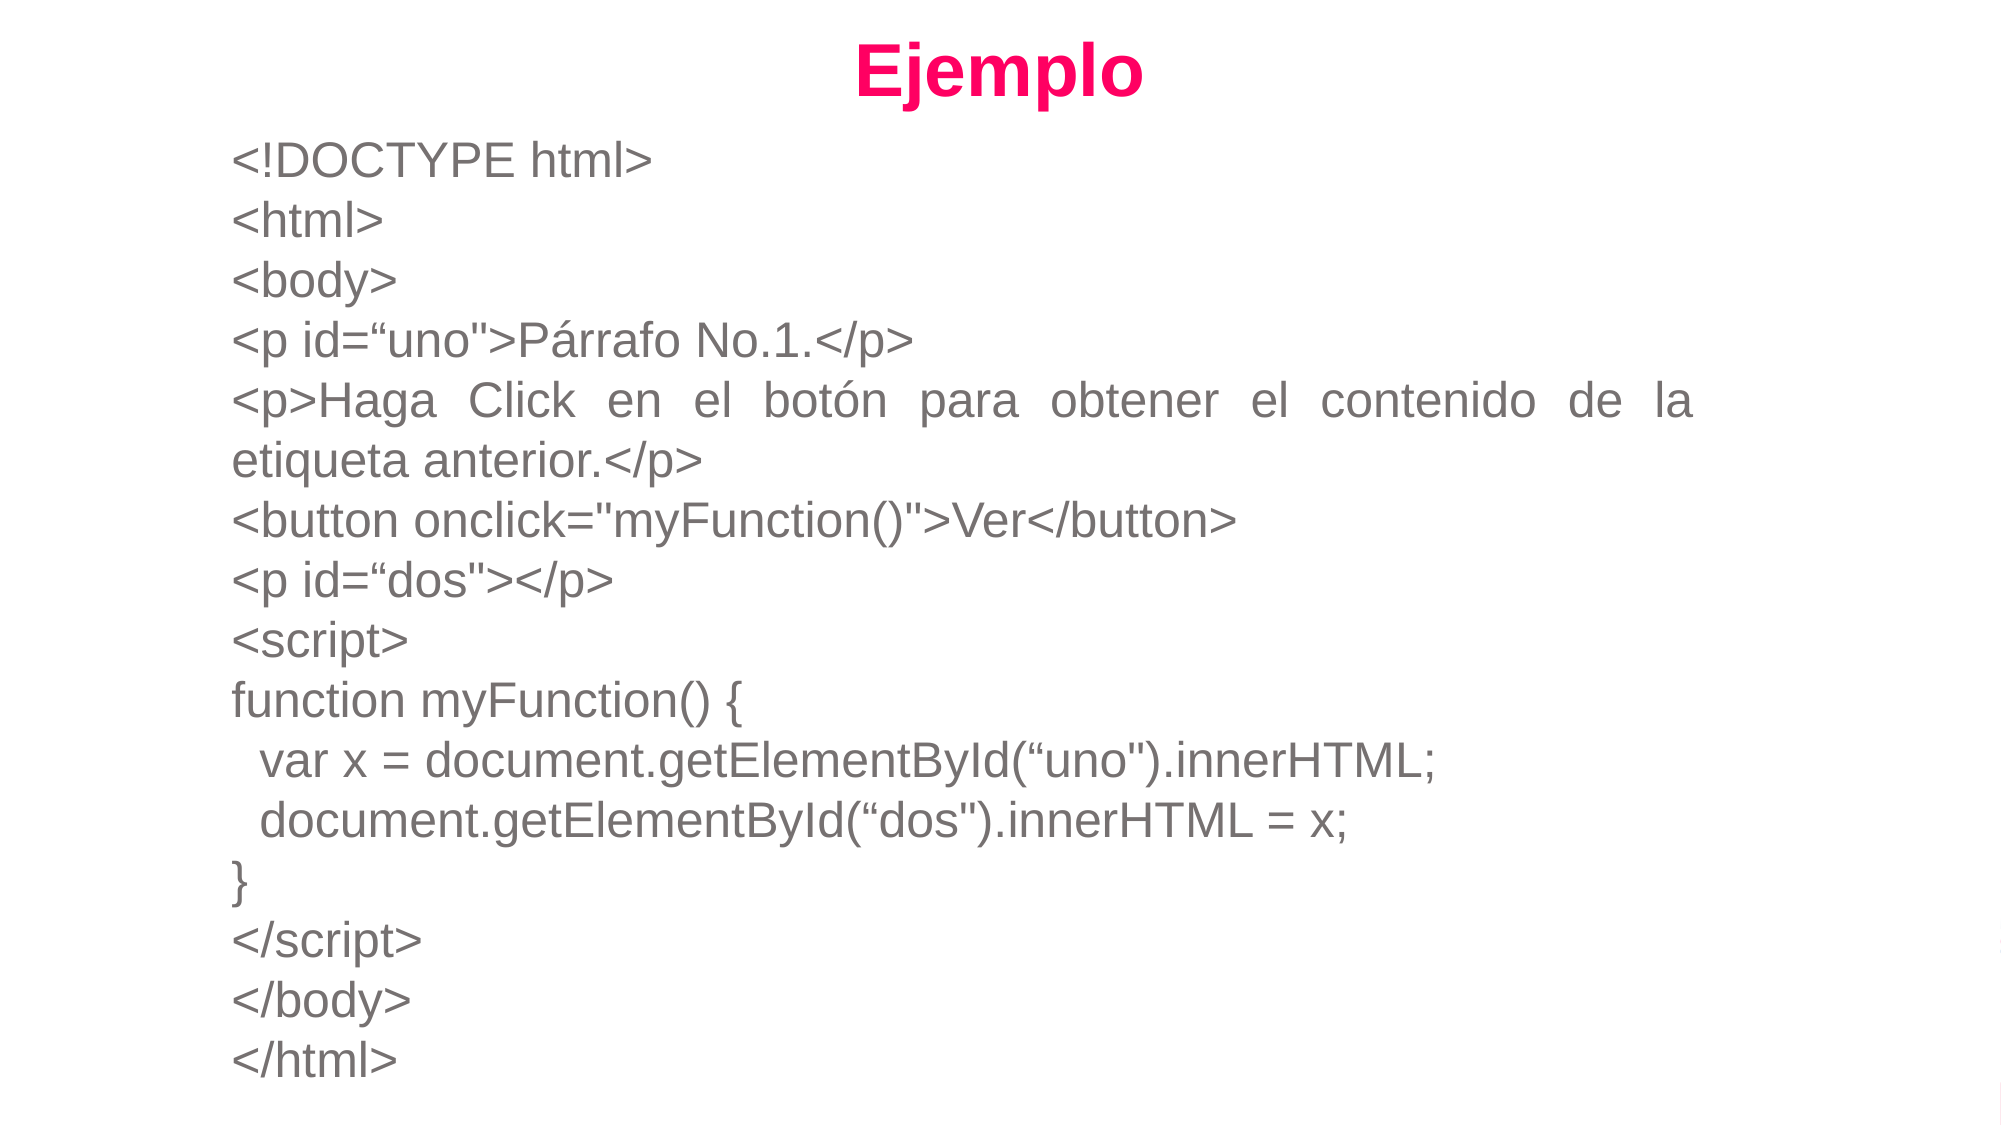

Ejemplo
<!DOCTYPE html>
<html>
<body>
<p id=“uno">Párrafo No.1.</p>
<p>Haga Click en el botón para obtener el contenido de la etiqueta anterior.</p>
<button onclick="myFunction()">Ver</button>
<p id=“dos"></p>
<script>
function myFunction() {
  var x = document.getElementById(“uno").innerHTML;
  document.getElementById(“dos").innerHTML = x;
}
</script>
</body>
</html>